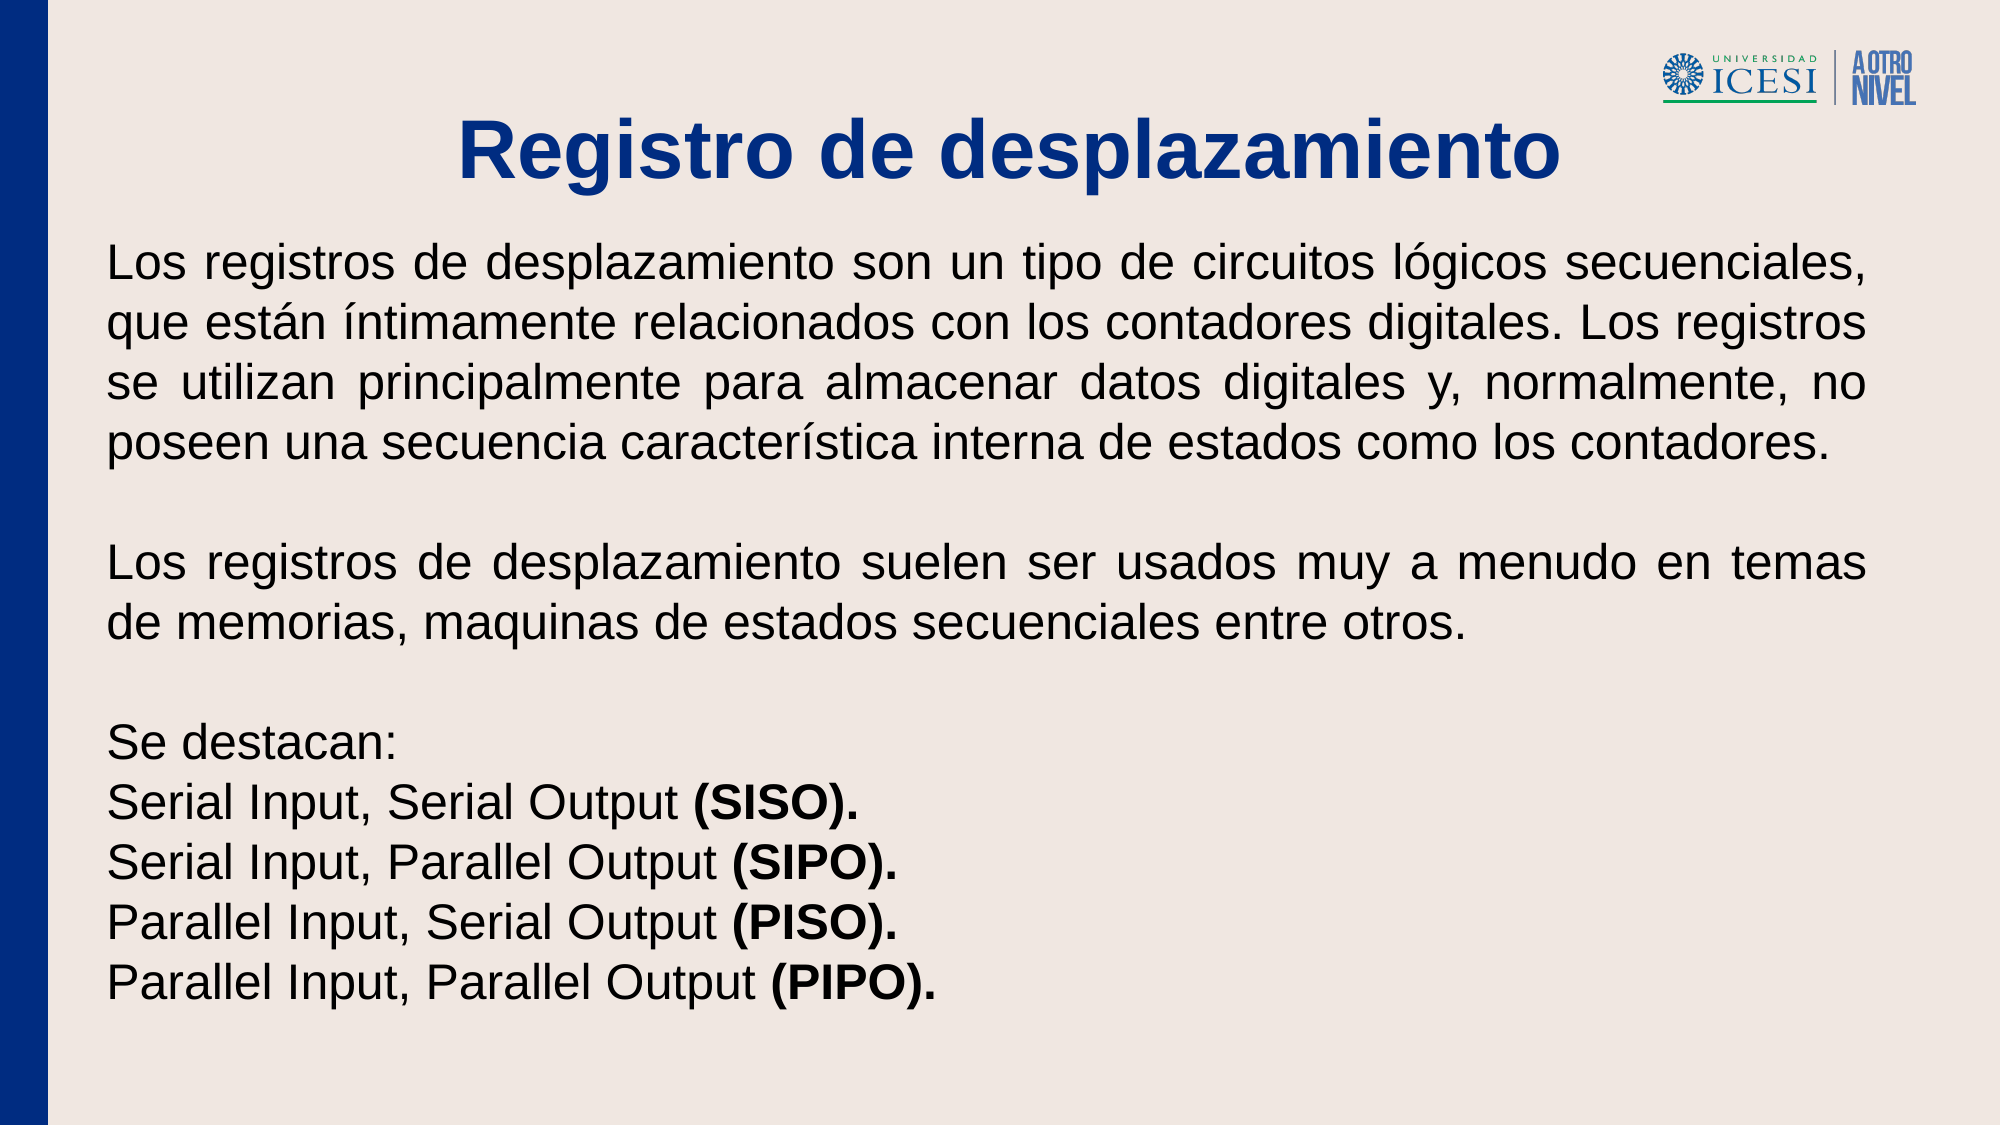

Registro de desplazamiento
Los registros de desplazamiento son un tipo de circuitos lógicos secuenciales, que están íntimamente relacionados con los contadores digitales. Los registros se utilizan principalmente para almacenar datos digitales y, normalmente, no poseen una secuencia característica interna de estados como los contadores.

Los registros de desplazamiento suelen ser usados muy a menudo en temas de memorias, maquinas de estados secuenciales entre otros.

Se destacan:
Serial Input, Serial Output (SISO).
Serial Input, Parallel Output (SIPO).
Parallel Input, Serial Output (PISO).
Parallel Input, Parallel Output (PIPO).